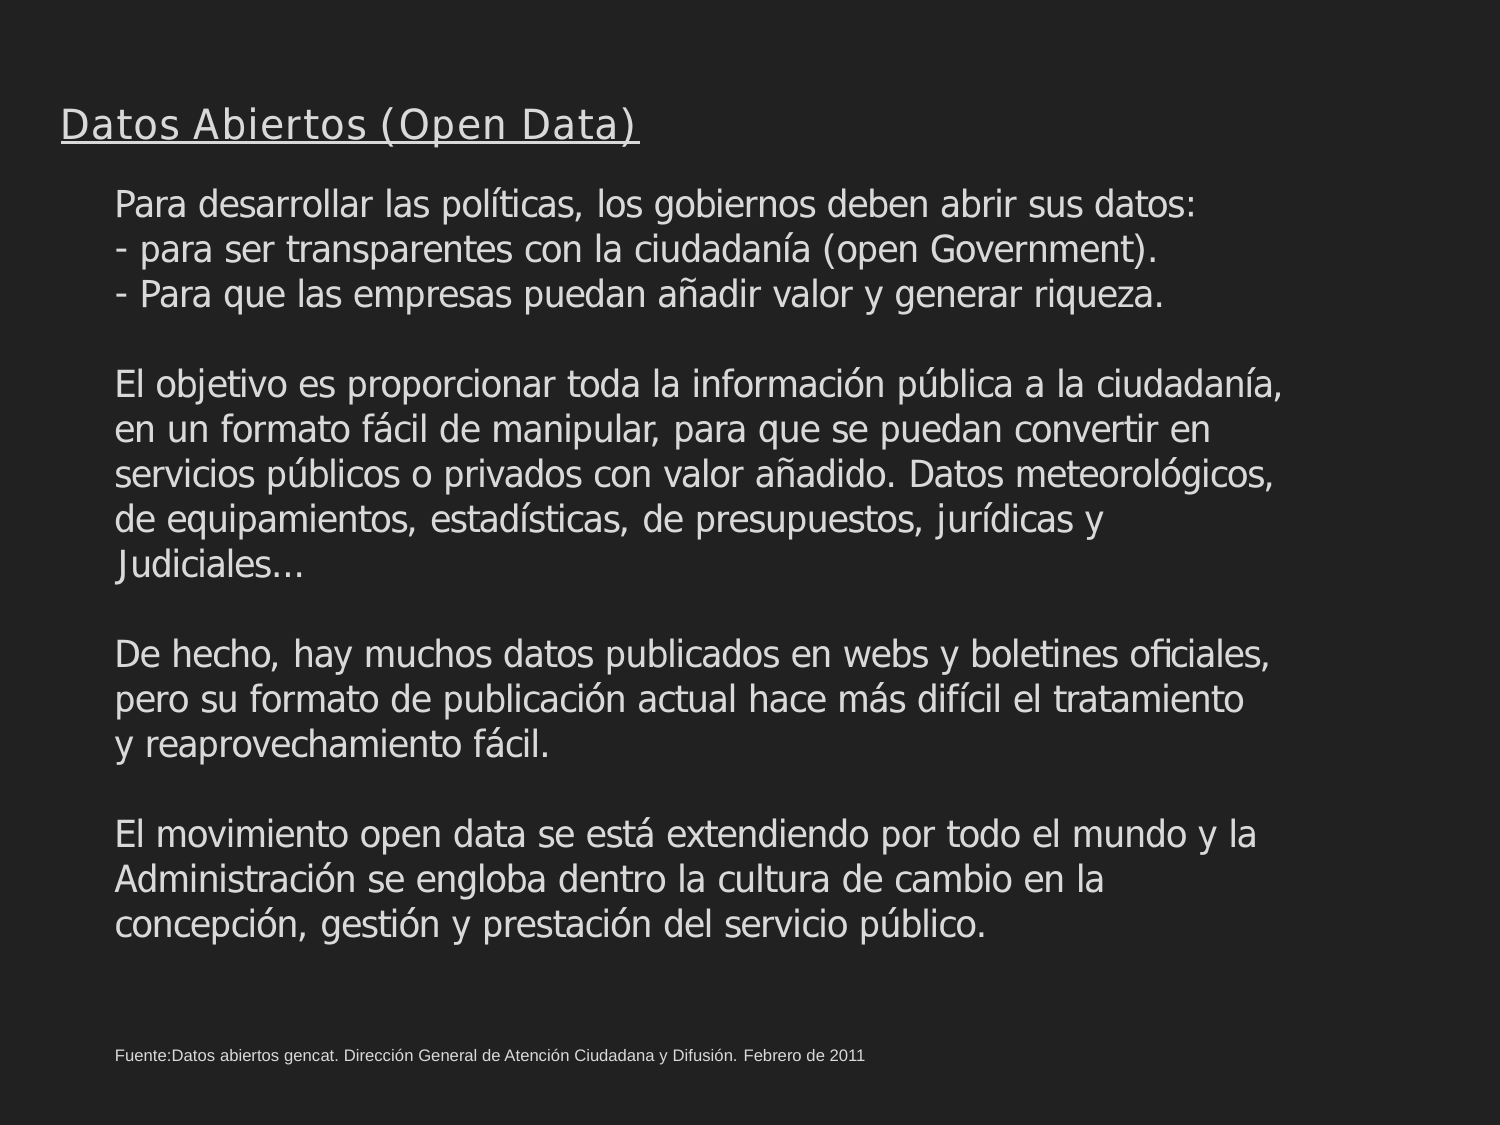

Datos Abiertos (Open Data)
Para desarrollar las políticas, los gobiernos deben abrir sus datos:
- para ser transparentes con la ciudadanía (open Government).
- Para que las empresas puedan añadir valor y generar riqueza.

El objetivo es proporcionar toda la información pública a la ciudadanía,
en un formato fácil de manipular, para que se puedan convertir en
servicios públicos o privados con valor añadido. Datos meteorológicos,
de equipamientos, estadísticas, de presupuestos, jurídicas y
Judiciales...

De hecho, hay muchos datos publicados en webs y boletines oficiales,
pero su formato de publicación actual hace más difícil el tratamiento
y reaprovechamiento fácil.

El movimiento open data se está extendiendo por todo el mundo y la
Administración se engloba dentro la cultura de cambio en la
concepción, gestión y prestación del servicio público.

Fuente:Datos abiertos gencat. Dirección General de Atención Ciudadana y Difusión. Febrero de 2011